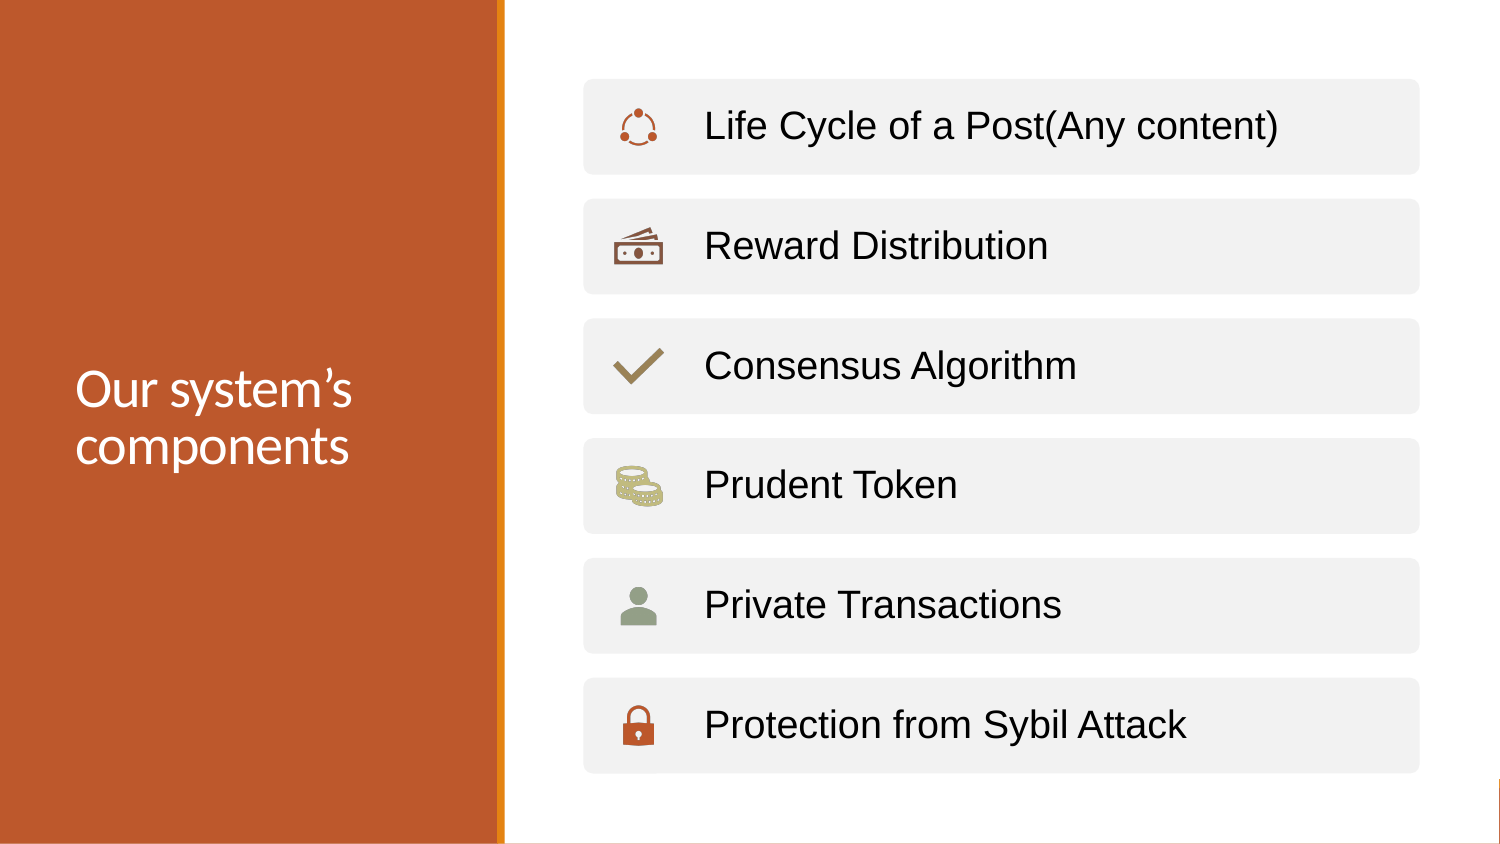

Our system’s components
Life Cycle of a Post(Any content)
Reward Distribution
Consensus Algorithm
Prudent Token
Private Transactions
Protection from Sybil Attack